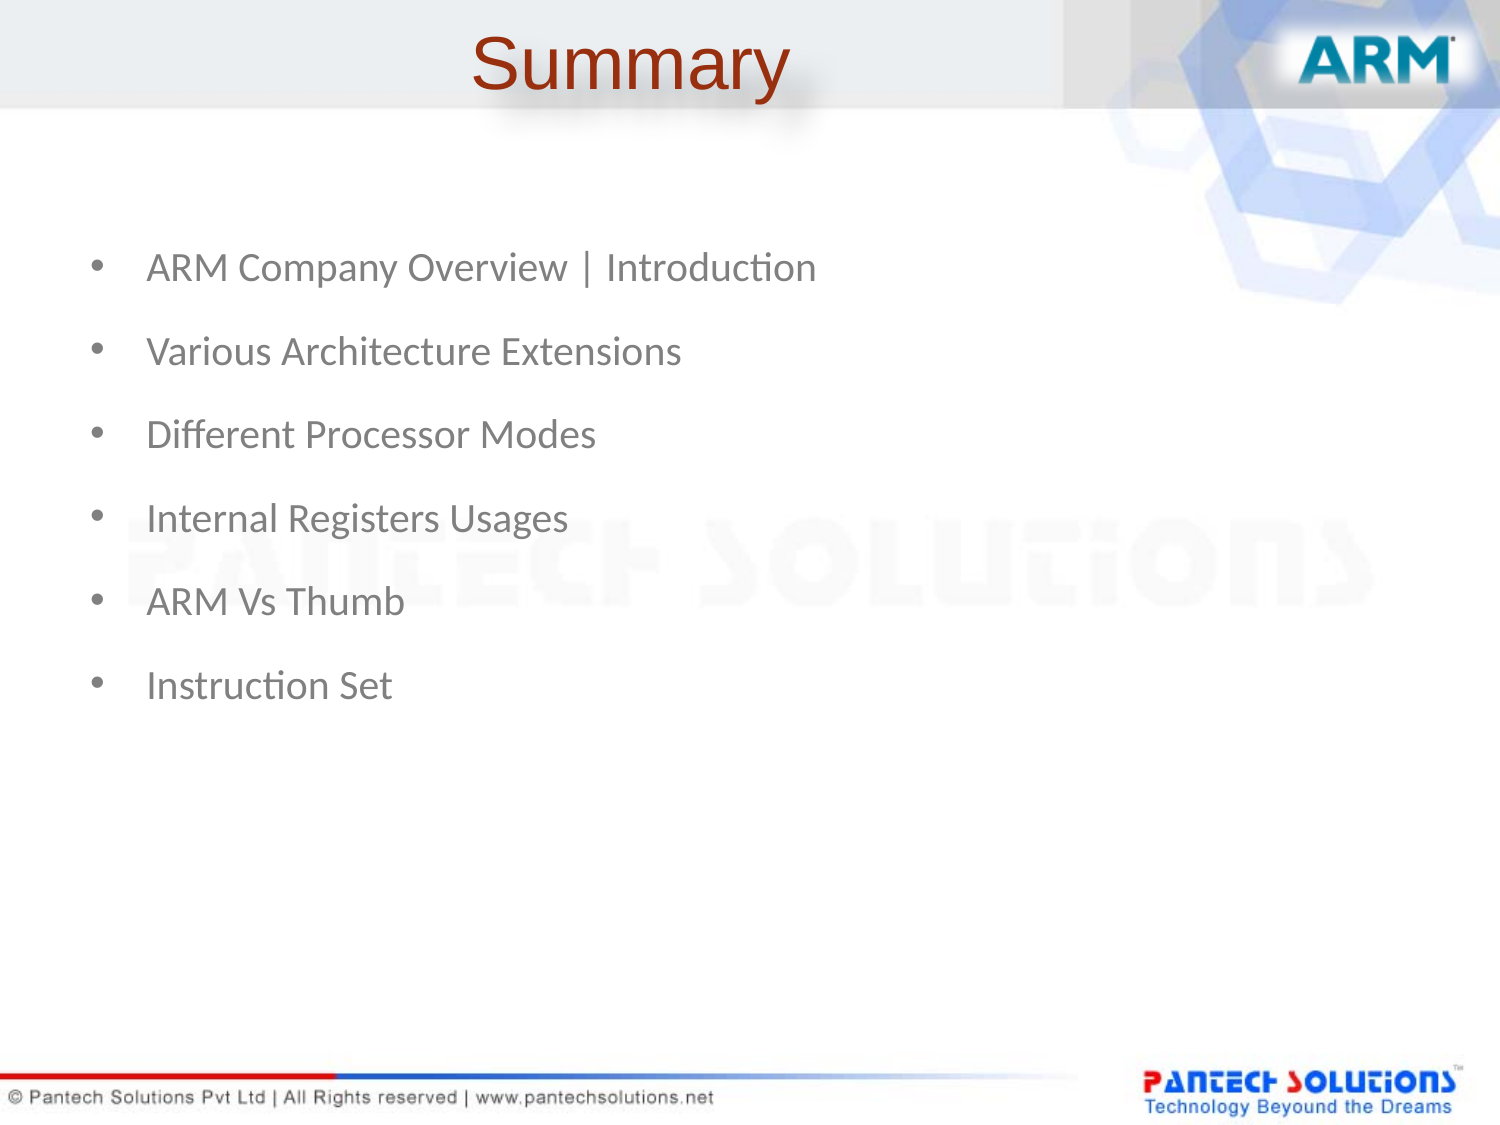

# Summary
ARM Company Overview | Introduction
Various Architecture Extensions
Different Processor Modes
Internal Registers Usages
ARM Vs Thumb
Instruction Set